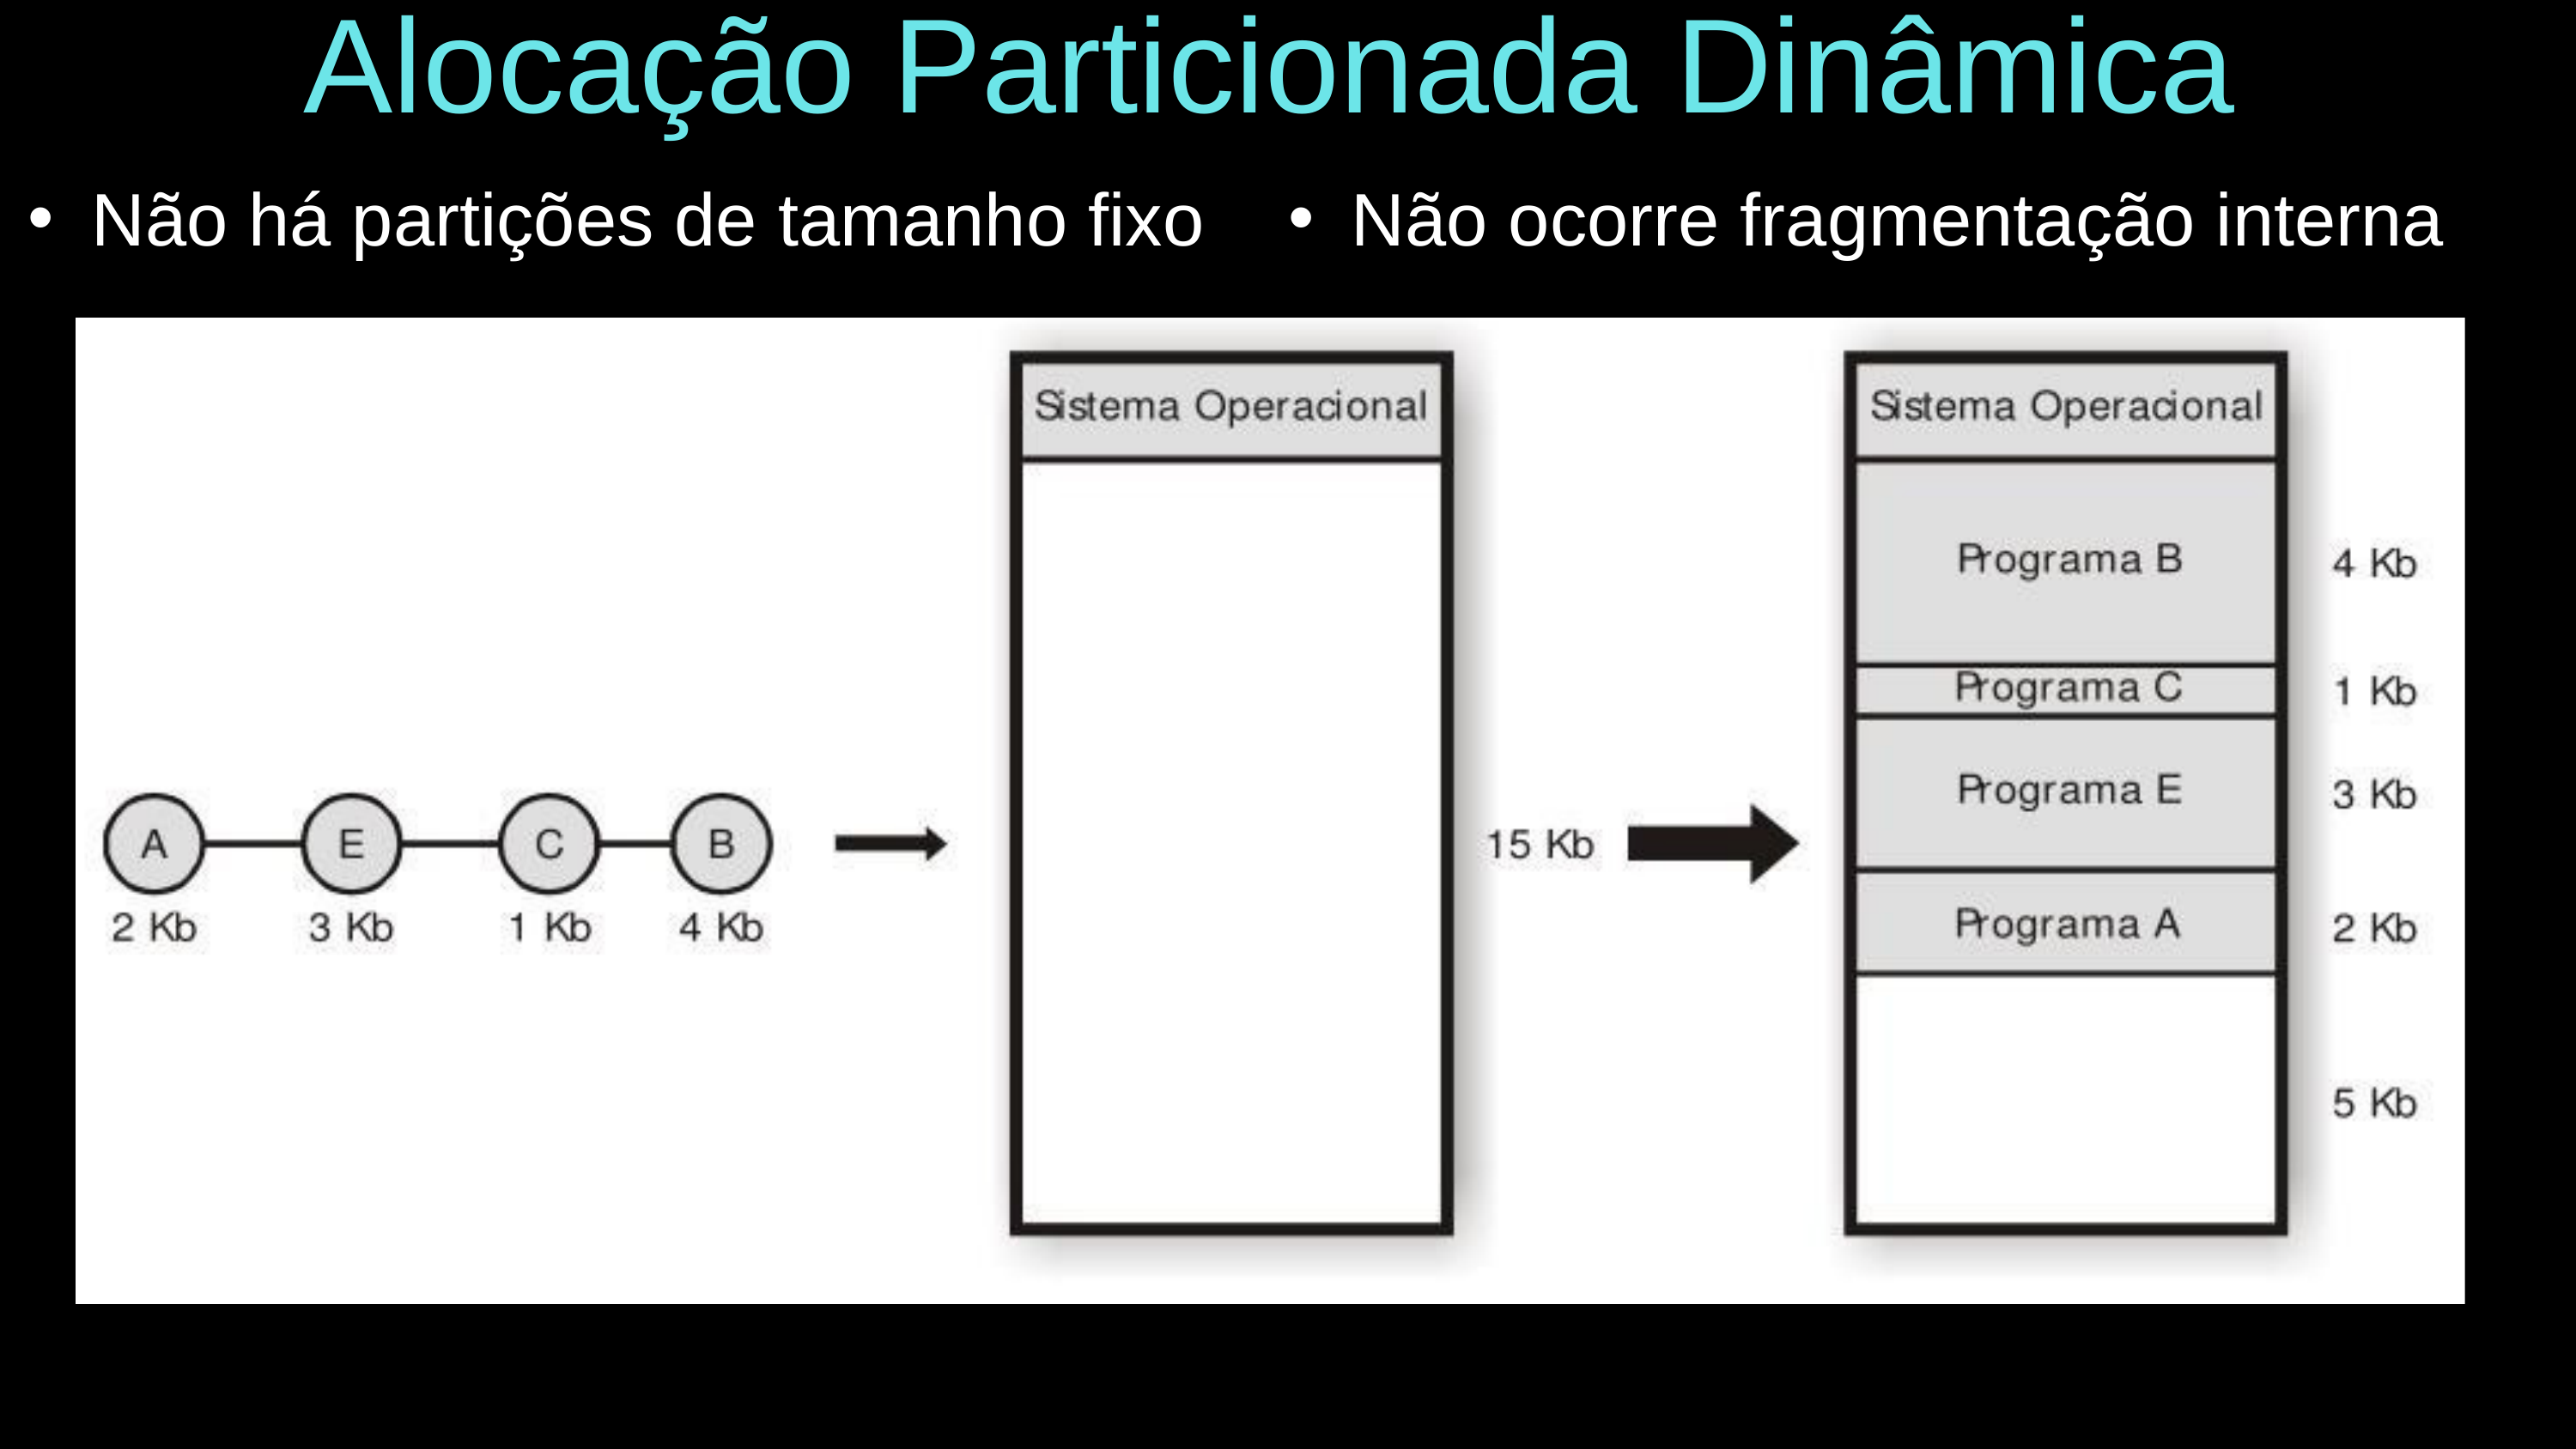

Alocação Particionada Dinâmica
Não há partições de tamanho fixo
Não ocorre fragmentação interna